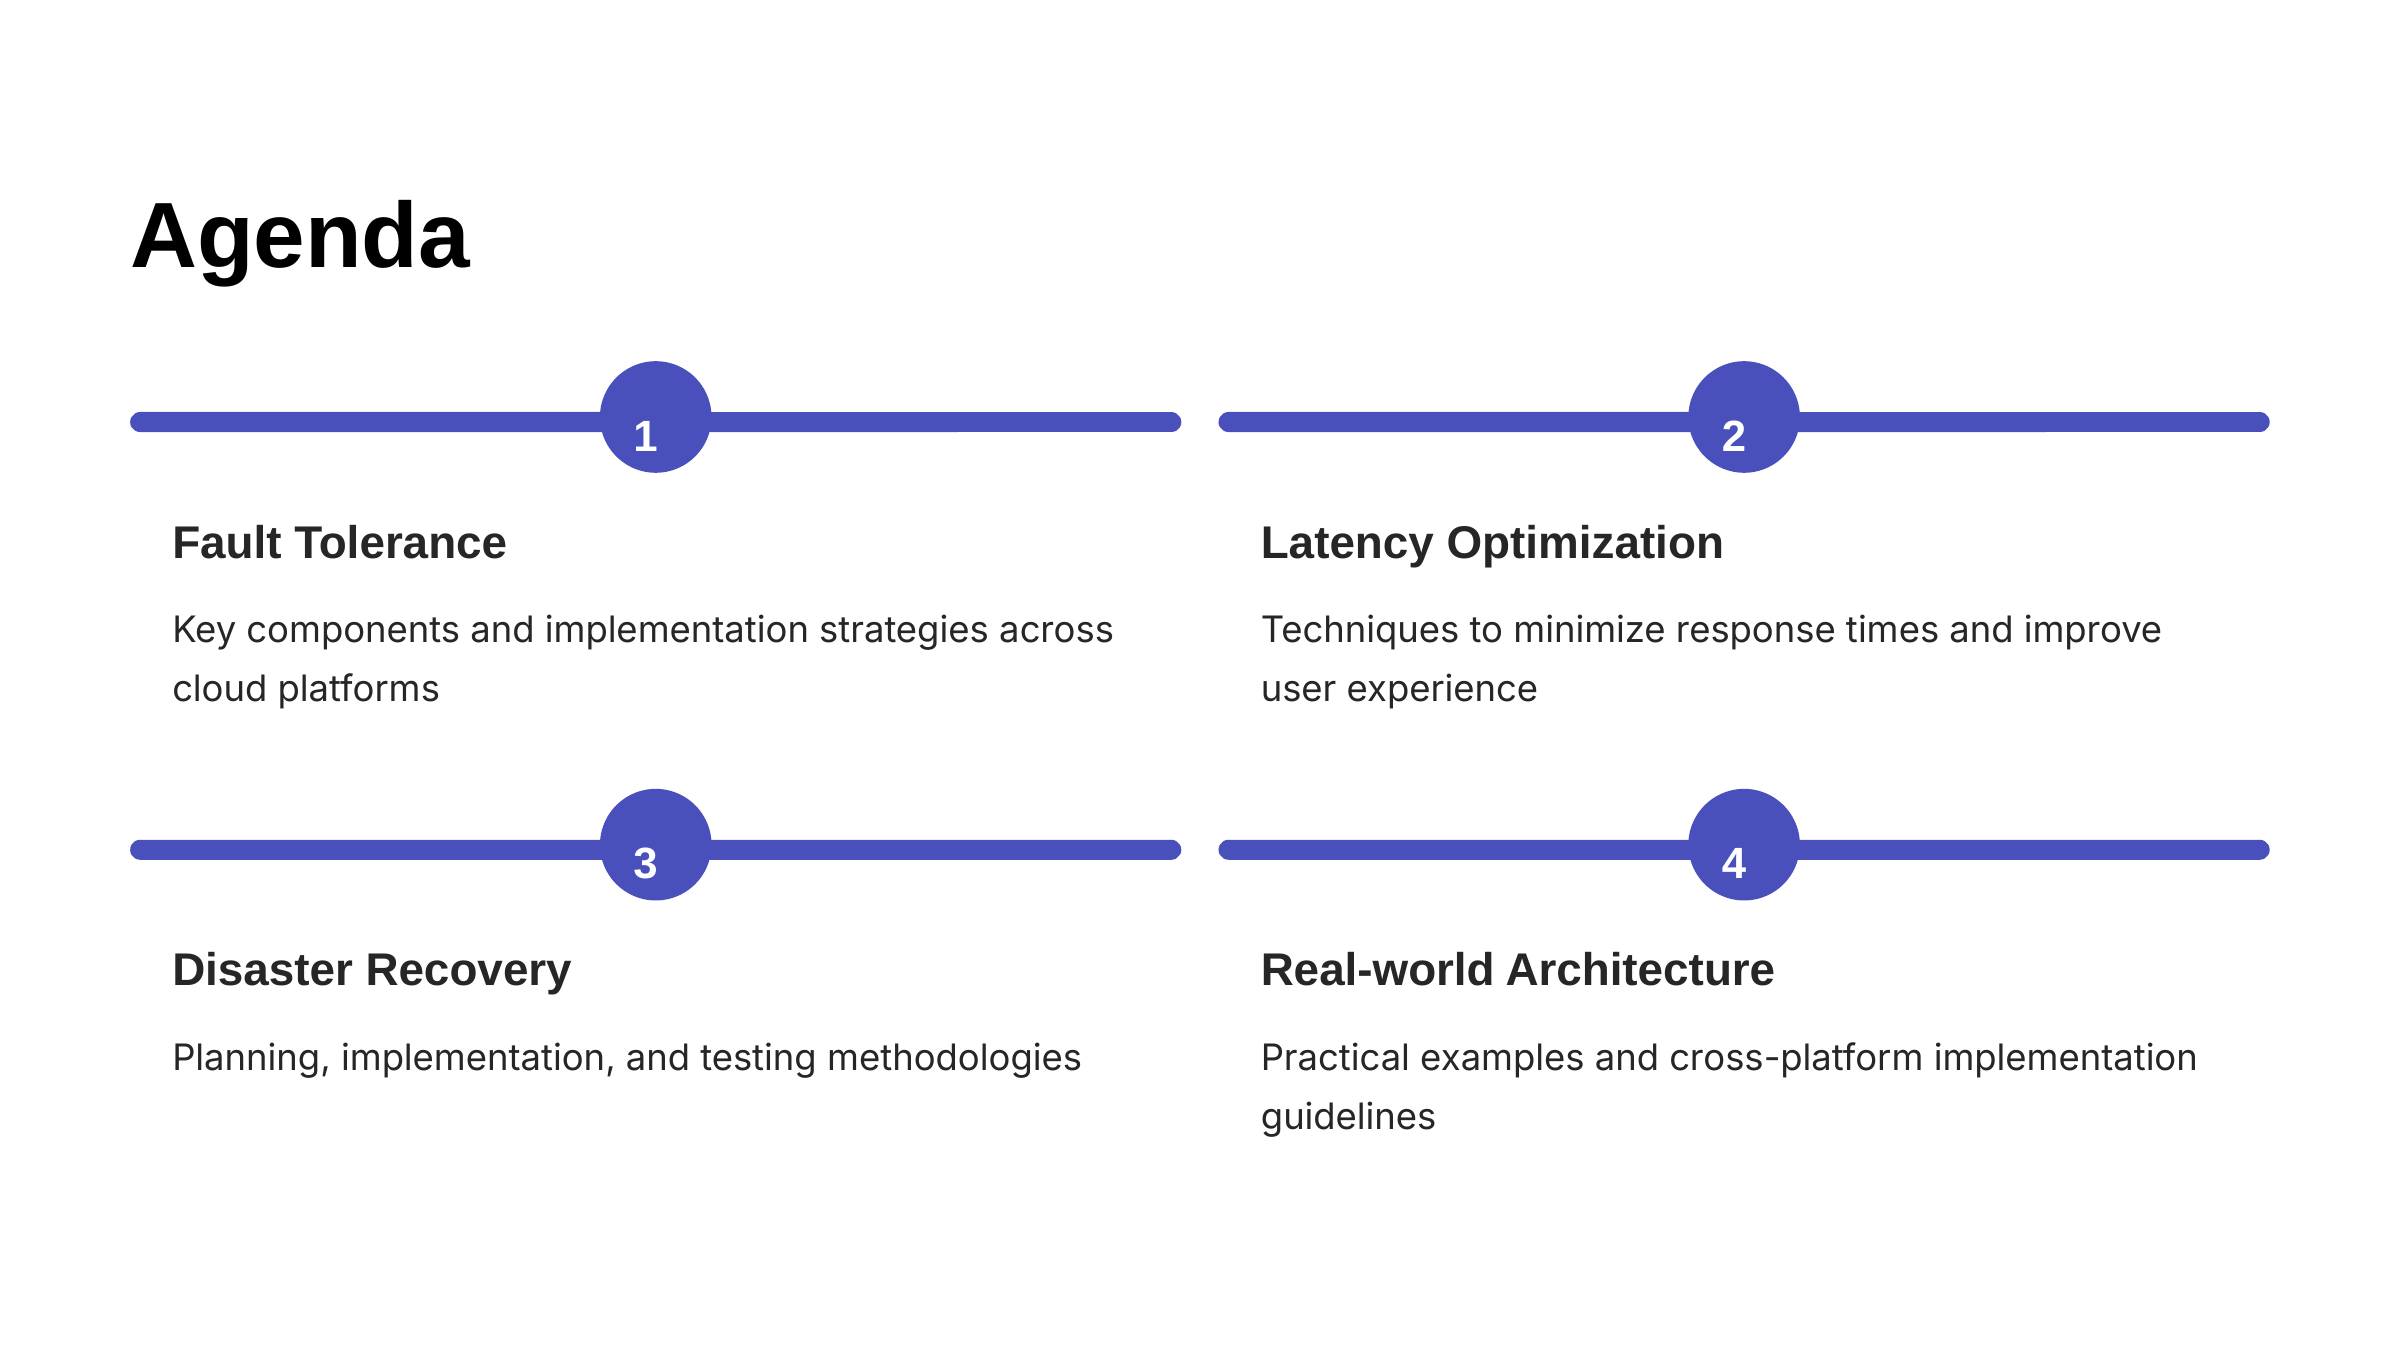

Agenda

1
2

Fault Tolerance
Latency Optimization
Key components and implementation strategies across cloud platforms
Techniques to minimize response times and improve user experience

3
4

Disaster Recovery
Real-world Architecture
Planning, implementation, and testing methodologies
Practical examples and cross-platform implementation guidelines